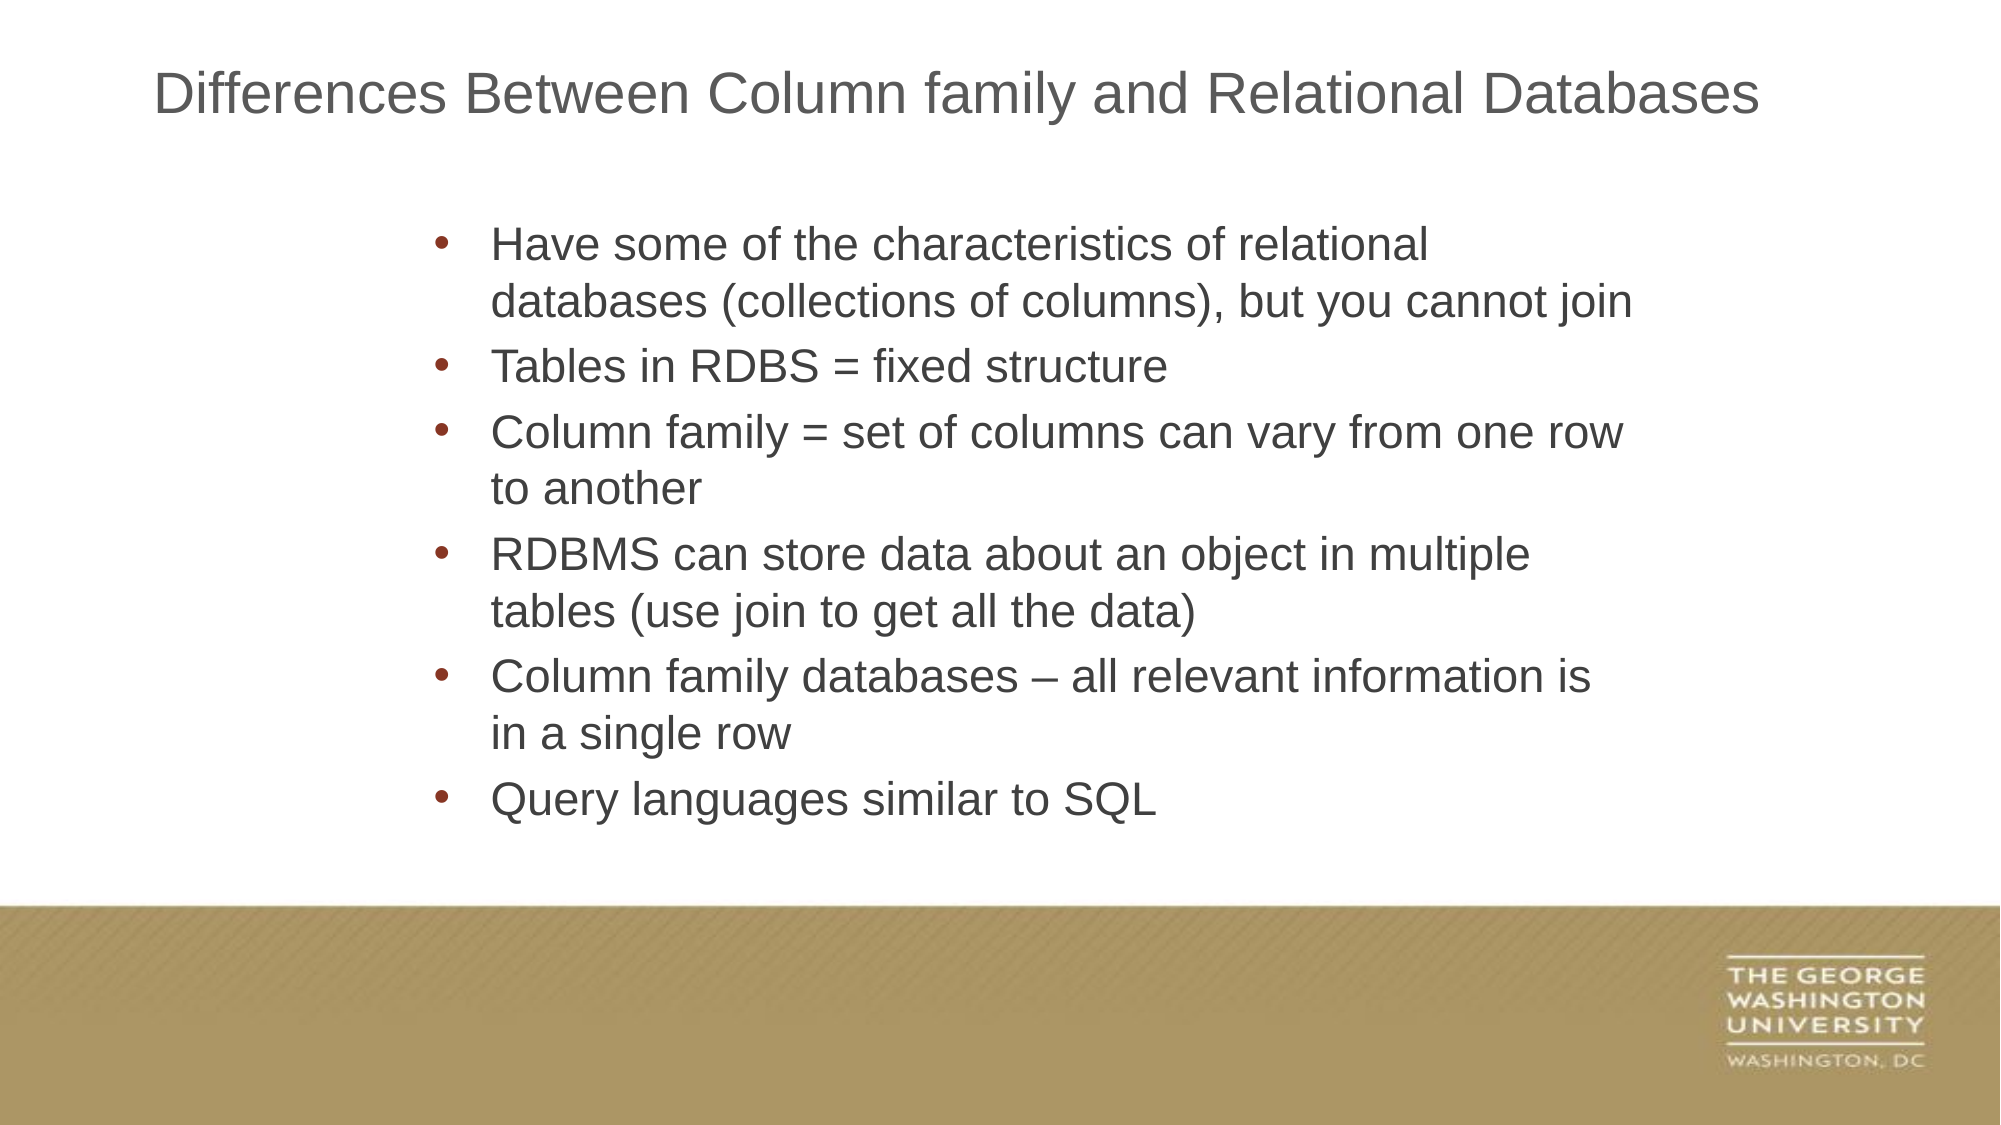

Differences Between Column family and Relational Databases

Have some of the characteristics of relational databases (collections of columns), but you cannot join
Tables in RDBS = fixed structure
Column family = set of columns can vary from one row to another
RDBMS can store data about an object in multiple tables (use join to get all the data)
Column family databases – all relevant information is in a single row
Query languages similar to SQL